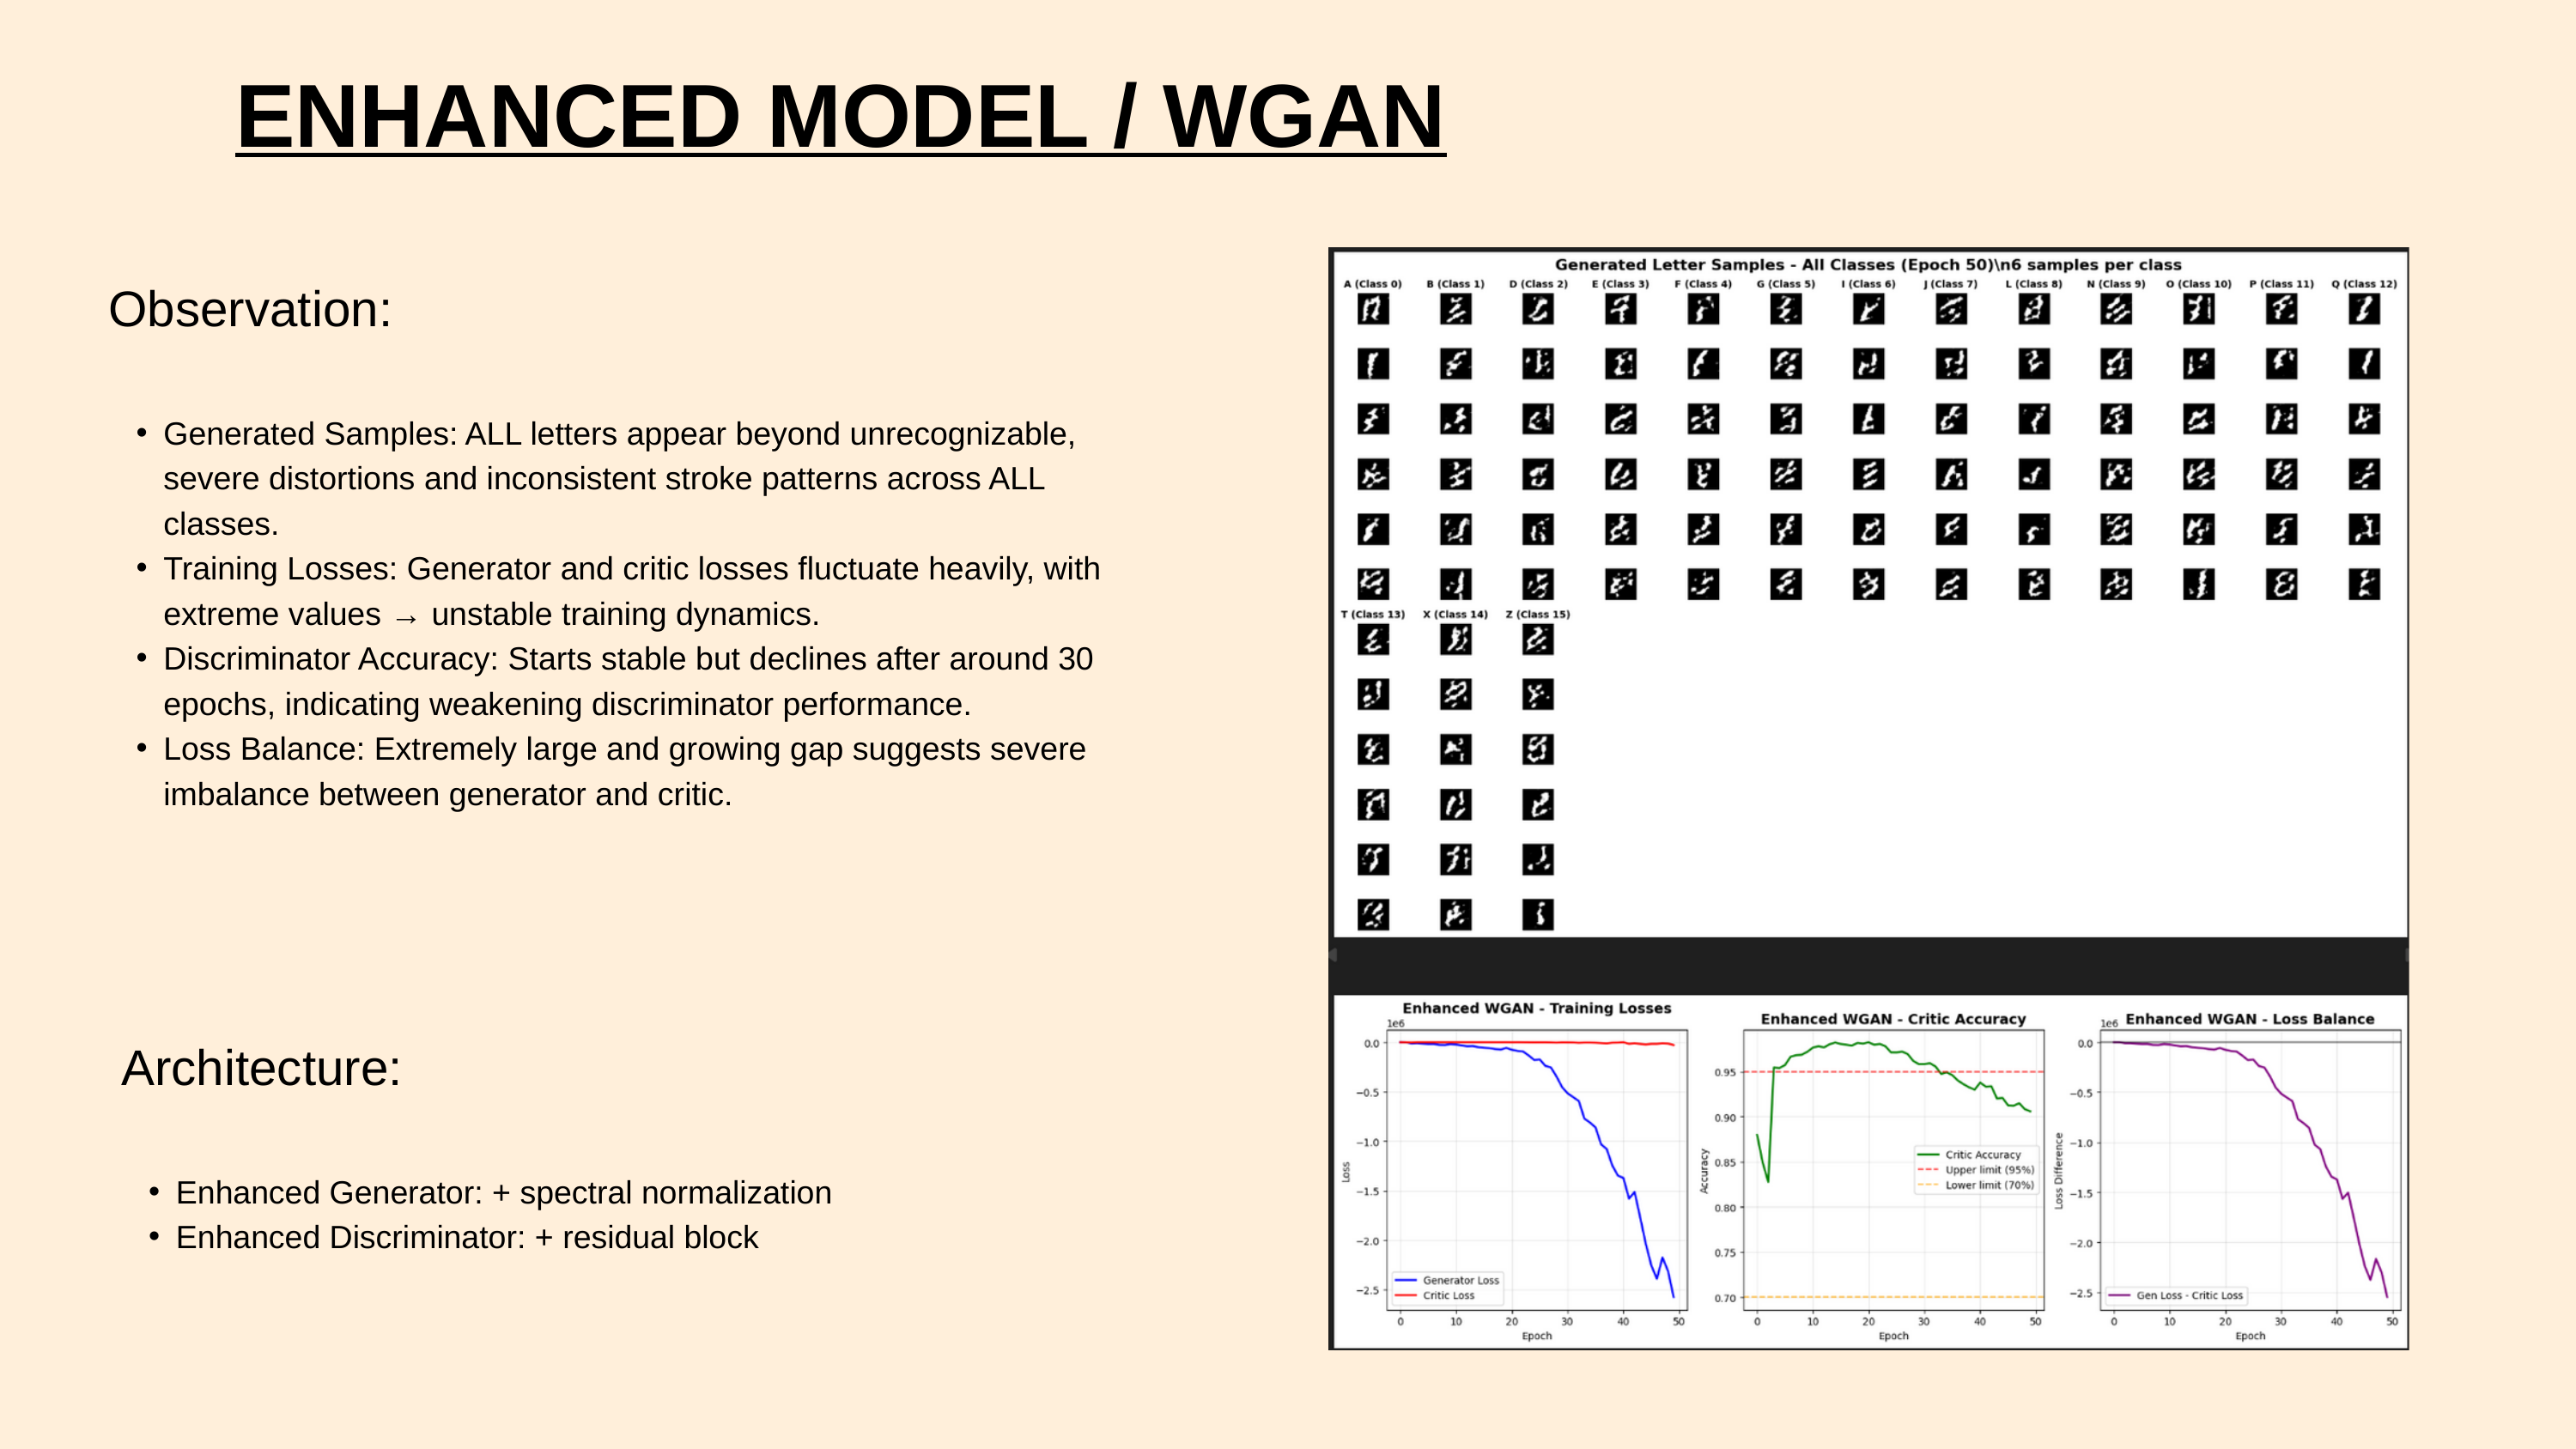

ENHANCED MODEL / WGAN

Observation:

Generated Samples: ALL letters appear beyond unrecognizable, severe distortions and inconsistent stroke patterns across ALL classes.
Training Losses: Generator and critic losses fluctuate heavily, with extreme values → unstable training dynamics.
Discriminator Accuracy: Starts stable but declines after around 30 epochs, indicating weakening discriminator performance.
Loss Balance: Extremely large and growing gap suggests severe imbalance between generator and critic.
Architecture:

Enhanced Generator: + spectral normalization
Enhanced Discriminator: + residual block